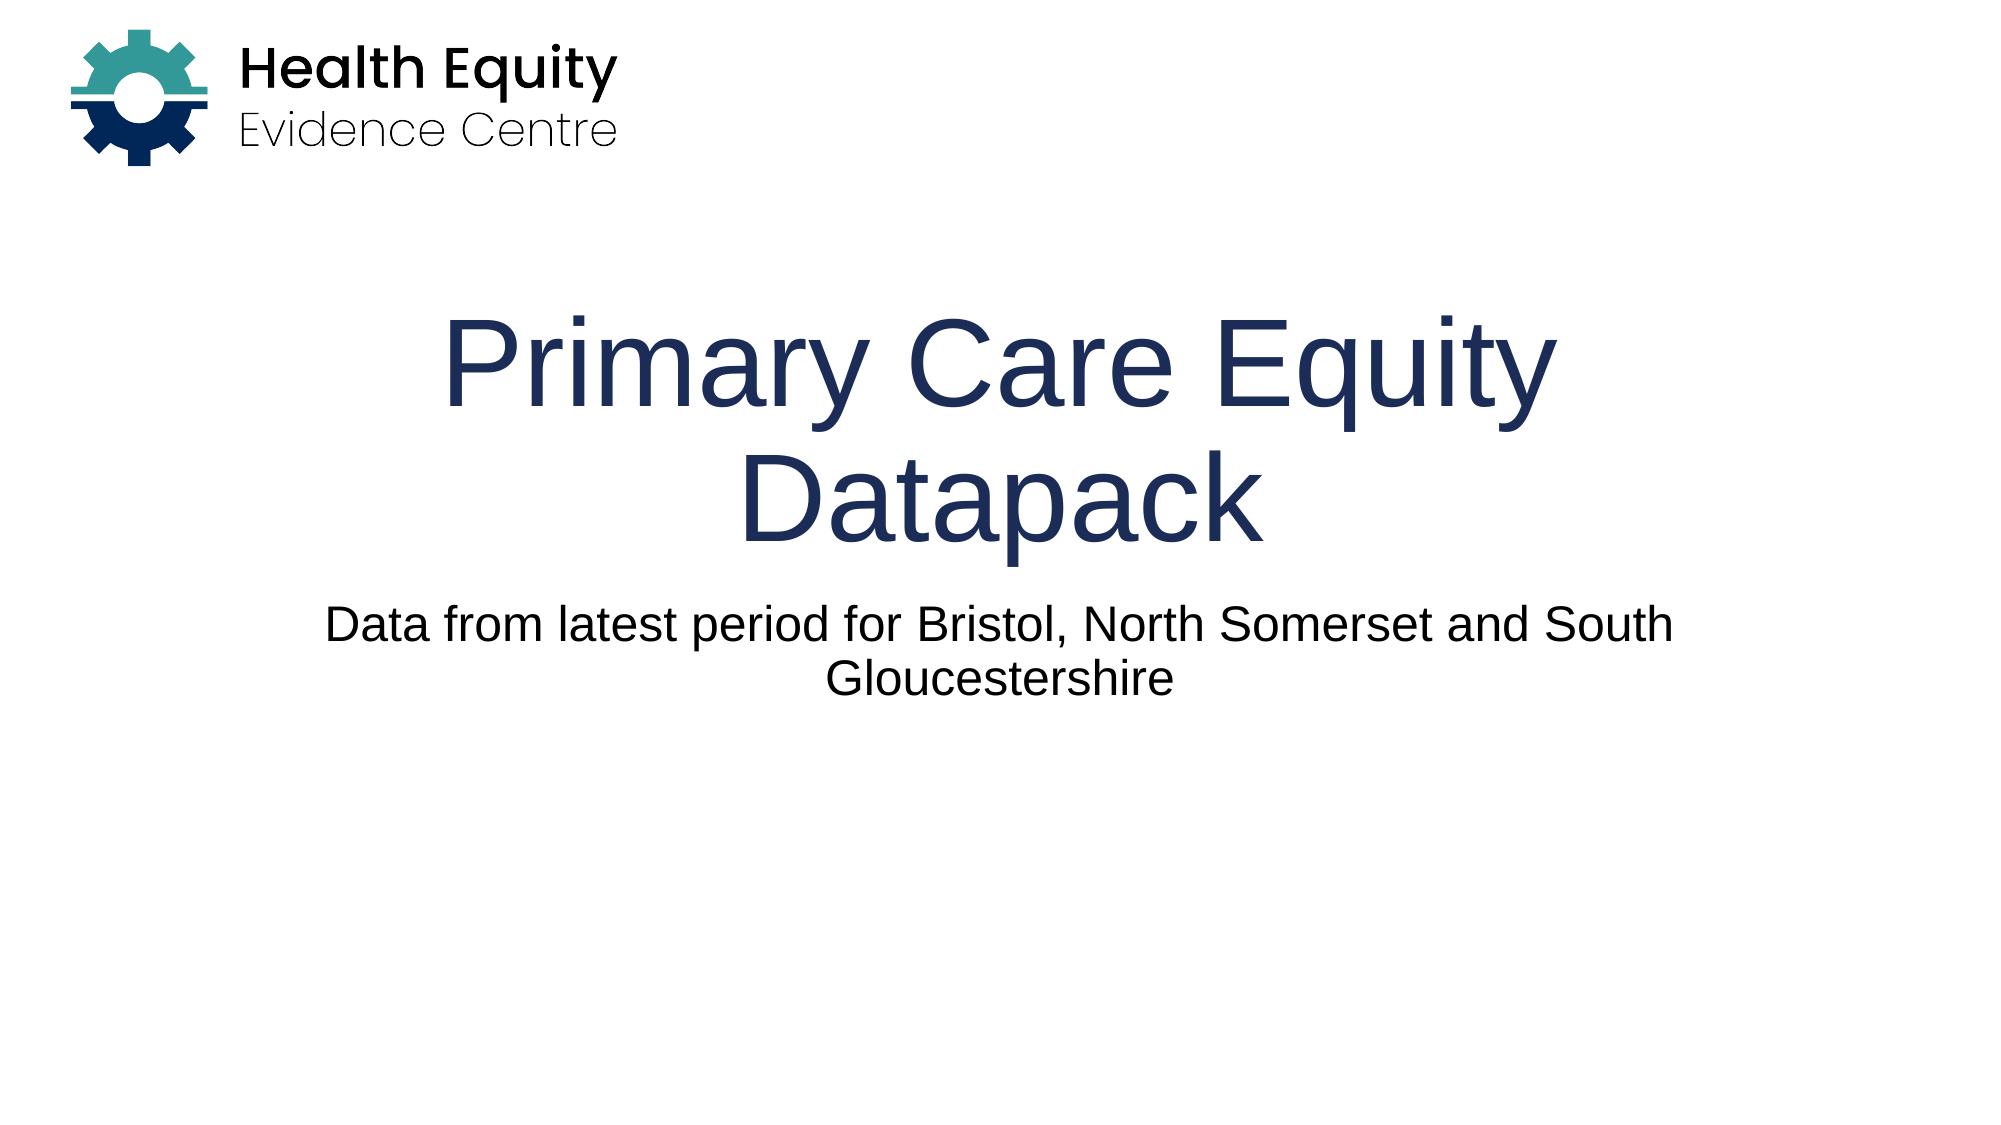

# Primary Care Equity Datapack
Data from latest period for Bristol, North Somerset and South Gloucestershire